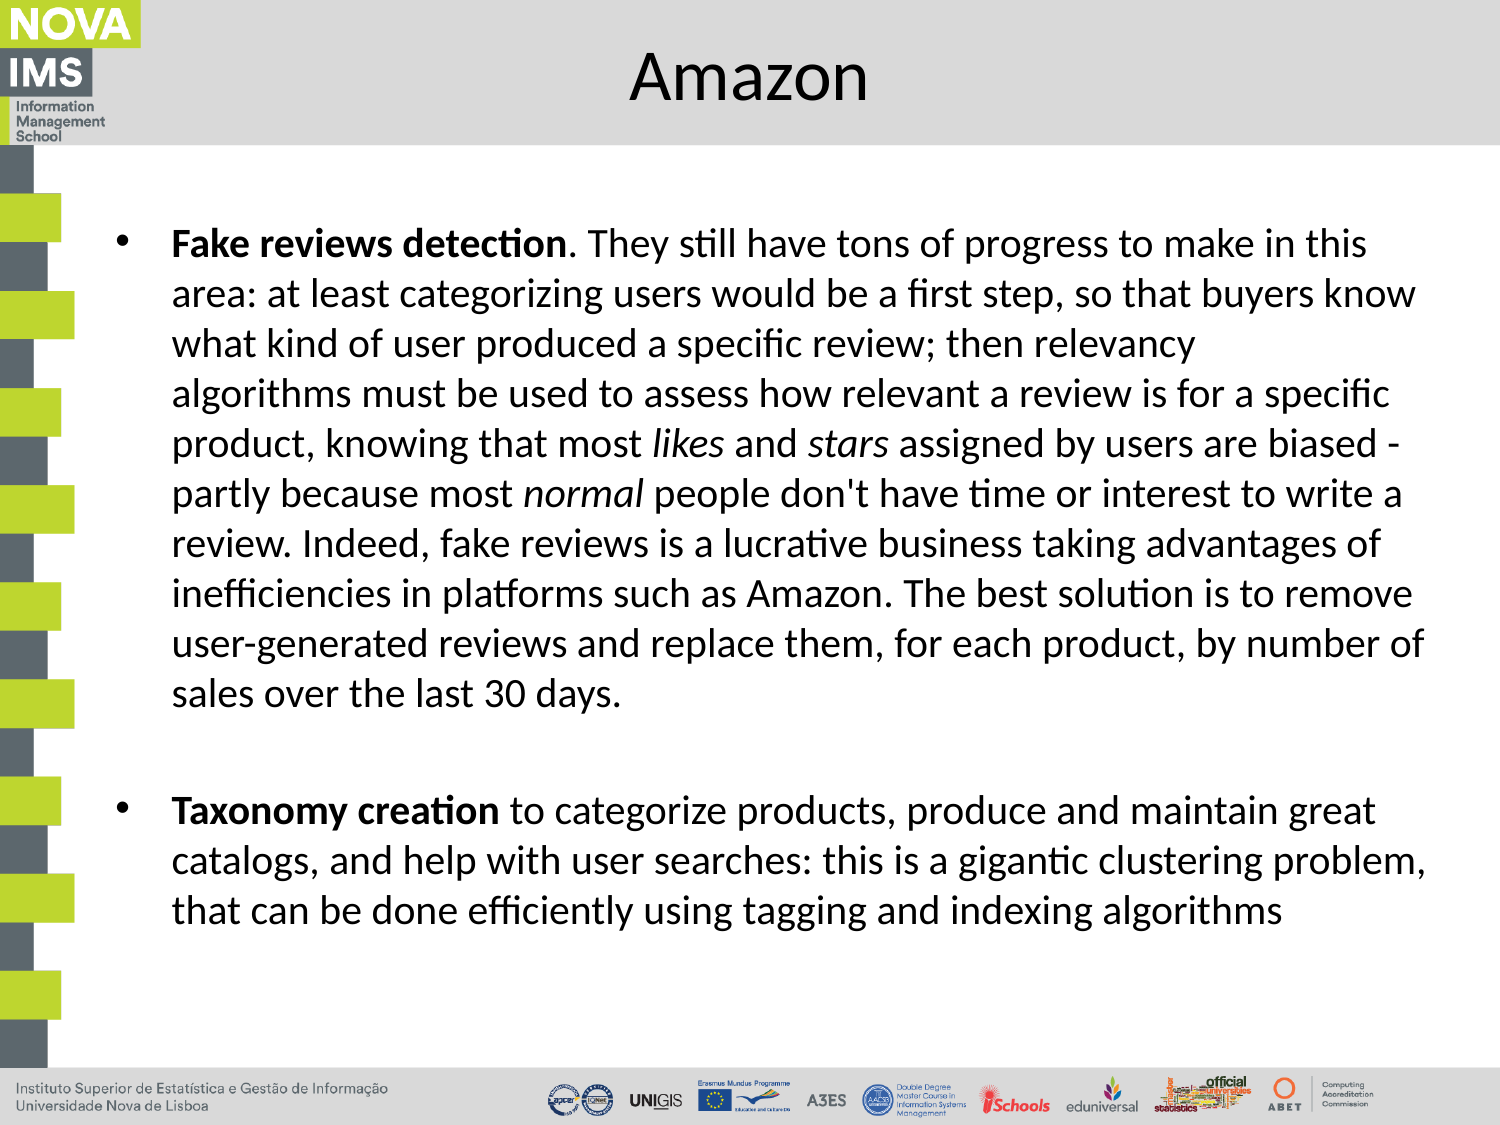

# Amazon
Fake reviews detection. They still have tons of progress to make in this area: at least categorizing users would be a first step, so that buyers know what kind of user produced a specific review; then relevancy algorithms must be used to assess how relevant a review is for a specific product, knowing that most likes and stars assigned by users are biased - partly because most normal people don't have time or interest to write a review. Indeed, fake reviews is a lucrative business taking advantages of inefficiencies in platforms such as Amazon. The best solution is to remove user-generated reviews and replace them, for each product, by number of sales over the last 30 days.

Taxonomy creation to categorize products, produce and maintain great catalogs, and help with user searches: this is a gigantic clustering problem, that can be done efficiently using tagging and indexing algorithms